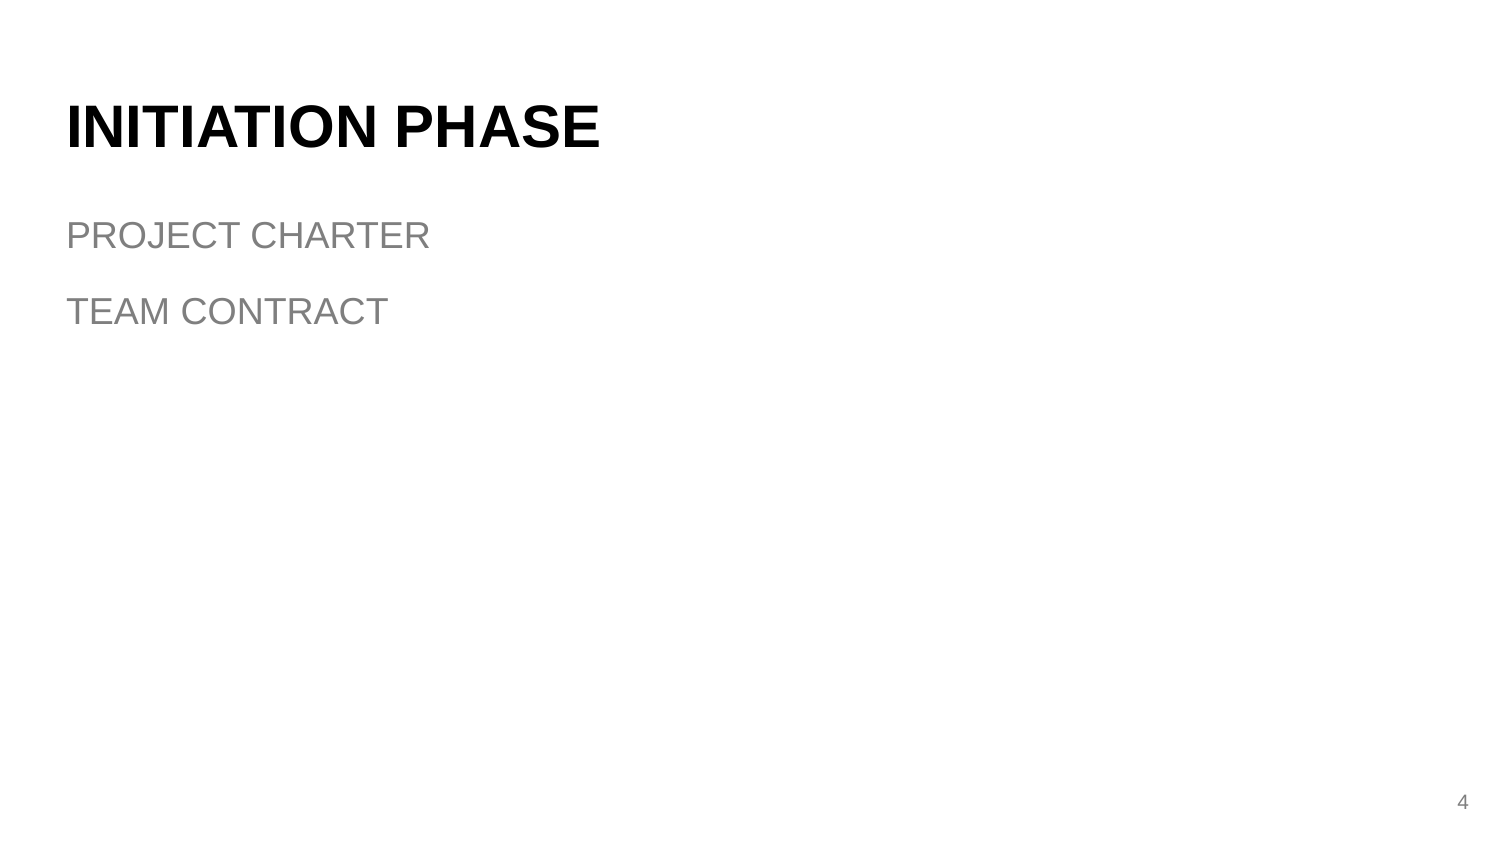

# INITIATION PHASE
PROJECT CHARTER
TEAM CONTRACT

4